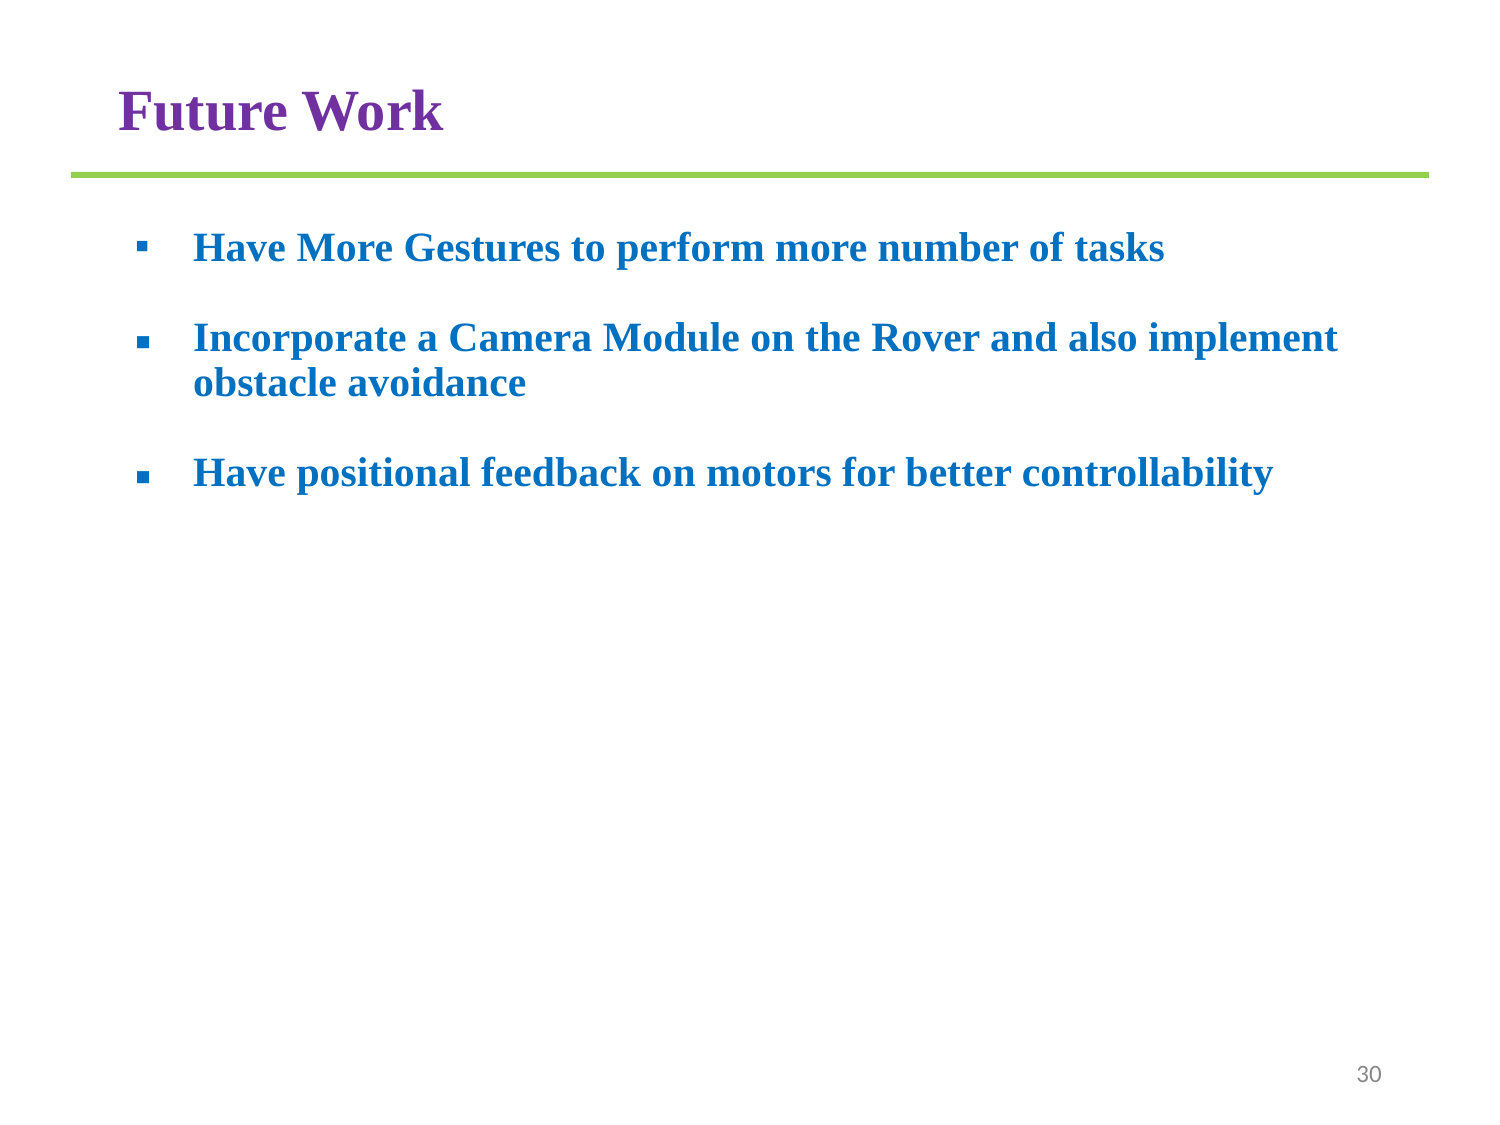

# Future Work
Have More Gestures to perform more number of tasks

Incorporate a Camera Module on the Rover and also implement obstacle avoidance

Have positional feedback on motors for better controllability

30